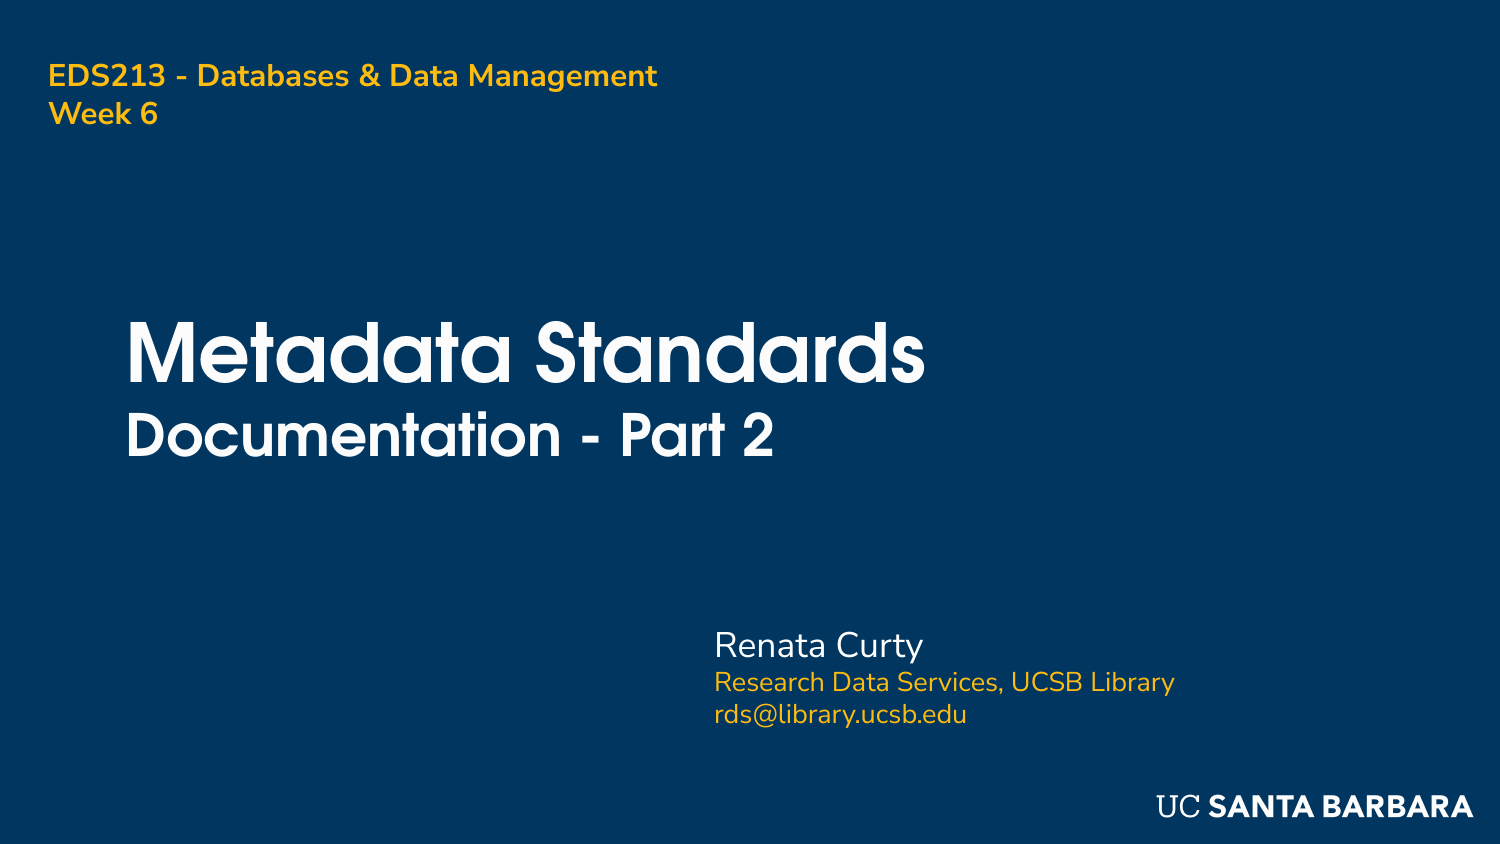

EDS213 - Databases & Data Management
Week 6

# Metadata Standards
Documentation - Part 2
Renata Curty
Research Data Services, UCSB Library
rds@library.ucsb.edu